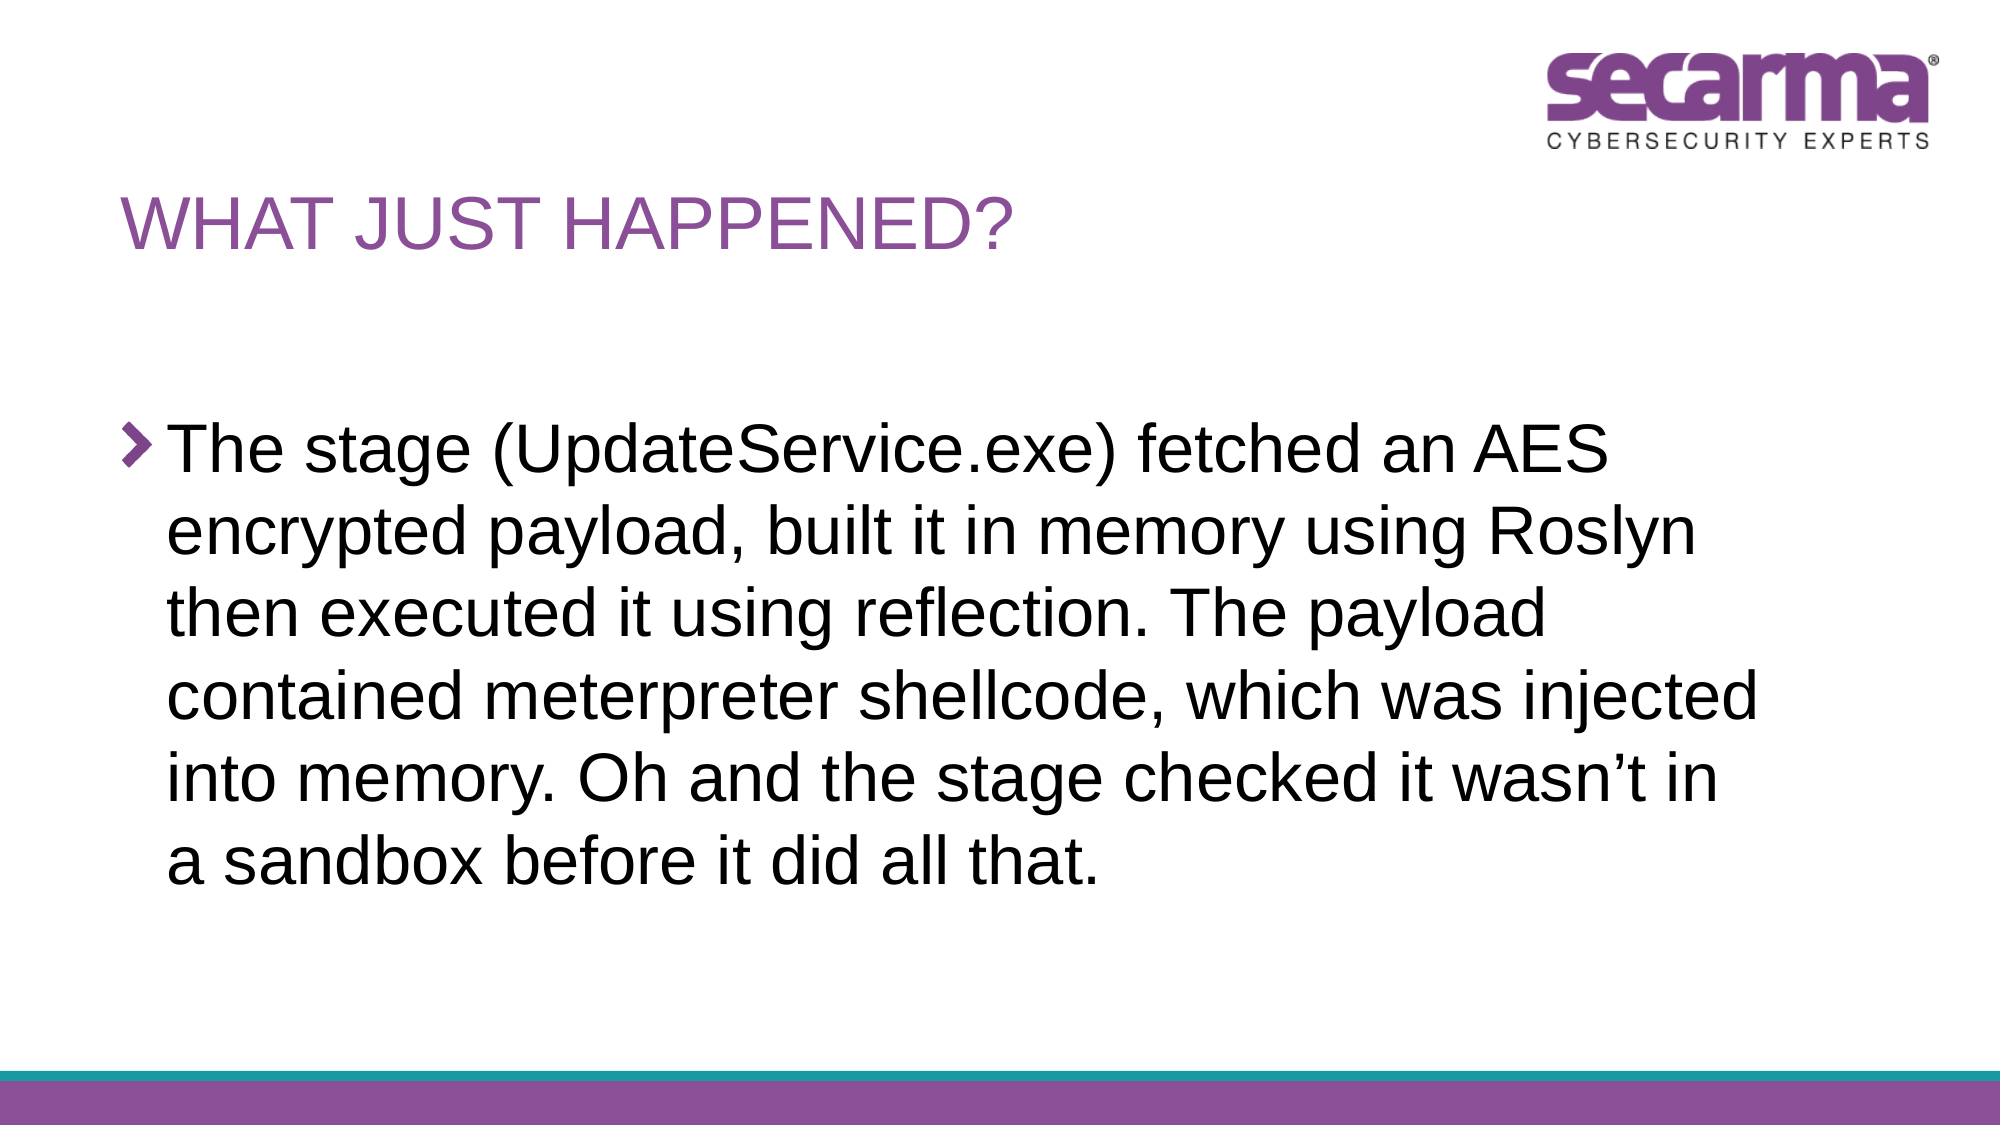

# What just happened?
The stage (UpdateService.exe) fetched an AES encrypted payload, built it in memory using Roslyn then executed it using reflection. The payload contained meterpreter shellcode, which was injected into memory. Oh and the stage checked it wasn’t in a sandbox before it did all that.